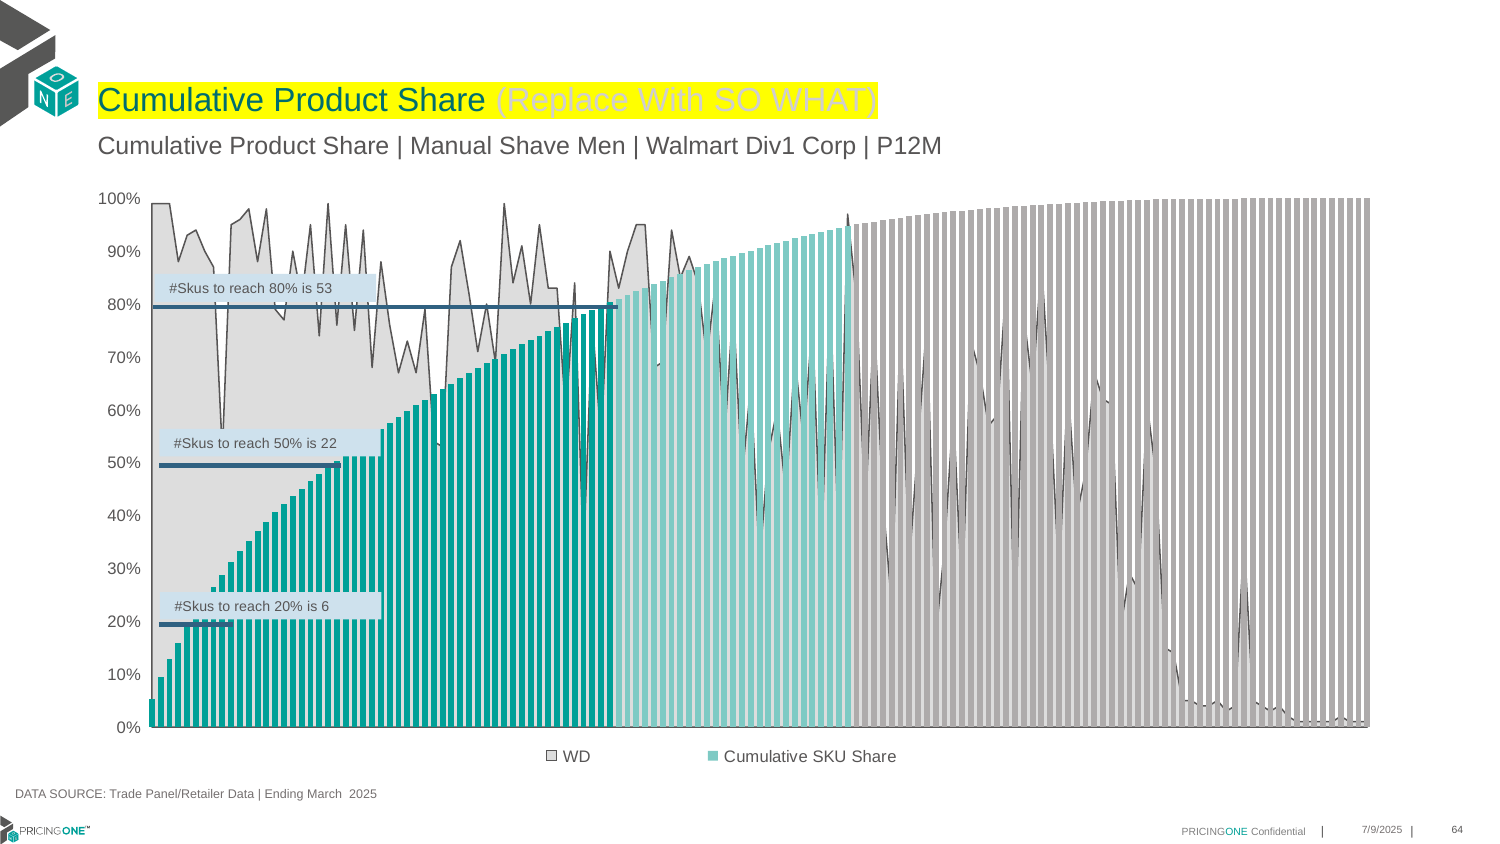

# Cumulative Product Share (Replace With SO WHAT)
Cumulative Product Share | Manual Shave Men | Walmart Div1 Corp | P12M

### Chart

| Category | WD | Cumulative SKU Share |
|---|---|---|
| Gillette | 0.99 | 0.05364896377722256 |
| Harry's | 0.99 | 0.09473422566836251 |
| Gillette | 0.99 | 0.12766184673401992 |
| Gillette | 0.88 | 0.1588765927617051 |
| Gillette | 0.93 | 0.1891103877821314 |
| Gillette | 0.94 | 0.21708926680348797 |
| Harry's | 0.9 | 0.24176312728542615 |
| Gillette | 0.87 | 0.2651348035971365 |
| Gillette | 0.52 | 0.288306211017896 |
| Gillette | 0.95 | 0.31118643724610373 |
| Gillette | 0.96 | 0.332128965950972 |
| Gillette | 0.98 | 0.35170856652217475 |
| Gillette | 0.88 | 0.3706724362570943 |
| Equate | 0.98 | 0.38832379418432406 |
| Gillette | 0.79 | 0.40569627680814674 |
| Gillette | 0.77 | 0.42220179063196583 |
| Gillette | 0.9 | 0.436844024106044 |
| Gillette | 0.81 | 0.4507543044574723 |
| Gillette | 0.95 | 0.4646180958943539 |
| Harry's | 0.74 | 0.47776177462674607 |
| Bic | 0.99 | 0.4908394728471283 |
| Gillette | 0.76 | 0.5038513069232466 |
| Gillette | 0.95 | 0.5166593519840962 |
| Harry's | 0.75 | 0.5290945838785404 |
| Schick | 0.94 | 0.5410504388431346 |
| Gillette | 0.68 | 0.552848324592467 |
| Harry's | 0.88 | 0.5645017979689523 |
| Gillette | 0.76 | 0.5758776469953004 |
| Gillette | 0.67 | 0.5869227207035035 |
| Gillette | 0.73 | 0.5977270004531942 |
| Gillette | 0.67 | 0.6082759693680527 |
| Schick | 0.79 | 0.6187561067611231 |
| Gillette | 0.54 | 0.629161885164468 |
| Gillette | 0.53 | 0.6395634452370187 |
| Schick | 0.87 | 0.6495507070416974 |
| Bic | 0.92 | 0.6593558824157455 |
| Gillette | 0.82 | 0.6689937209709748 |
| Gillette | 0.71 | 0.6784216612042676 |
| Bic | 0.8 | 0.6878456449341949 |
| Gillette | 0.69 | 0.6969493264431215 |
| Equate | 0.99 | 0.7060156539055662 |
| Gillette | 0.84 | 0.7148310052317192 |
| Gillette | 0.91 | 0.7235532041771597 |
| Harry's | 0.8 | 0.7319437841382964 |
| Schick | 0.95 | 0.740325840162035 |
| Schick | 0.83 | 0.7486202130891254 |
| Equate | 0.83 | 0.7568816539440839 |
| Bic | 0.59 | 0.764838764051187 |
| Dollar Shav | 0.84 | 0.7727227370298981 |
| Gillette | 0.32 | 0.7804800146250982 |
| Bic | 0.77 | 0.7882046510675313 |
| Gillette | 0.54 | 0.7957817622999106 |
| Equate | 0.9 | 0.8032547825834487 |
| Dollar Shav | 0.83 | 0.8103372145273725 |
| Bic | 0.9 | 0.8173603861966207 |
| Bic | 0.95 | 0.8242511313708648 |
| Equate | 0.95 | 0.8311354763190762 |
| Schick | 0.68 | 0.8378085265323987 |
| Gillette | 0.69 | 0.8443193310157919 |
| Equate | 0.94 | 0.8508279826958832 |
| Bic | 0.85 | 0.8572409800887221 |
| Bic | 0.89 | 0.8634985683567121 |
| Bic | 0.84 | 0.8693759831983592 |
| Gillette | 0.7 | 0.875247986939815 |
| Comfort 3 | 0.84 | 0.8810965716723783 |
| Van Der Hag | 0.54 | 0.8863169160359582 |
| Van Der Hag | 0.8 | 0.8914499554980646 |
| Dollar Shav | 0.47 | 0.8964299131902431 |
| Comfort 3 | 0.65 | 0.9012191441466469 |
| Schick | 0.31 | 0.9059767812599984 |
| Gillette | 0.52 | 0.9107009626463607 |
| Gillette | 0.6 | 0.9153563997867443 |
| Gillette | 0.44 | 0.9198917454132052 |
| Equate | 0.7 | 0.9243567176452427 |
| Equate | 0.54 | 0.928480005082943 |
| Bic | 0.77 | 0.9322502909630029 |
| Gillette | 0.31 | 0.9359782480754374 |
| Bic | 0.83 | 0.9396706257495173 |
| Gillette | 0.33 | 0.9433068268941919 |
| Equate | 0.97 | 0.9468874333481915 |
| Bic | 0.81 | 0.9504220745425016 |
| Gillette | 0.4 | 0.9533370283971628 |
| Gillette | 0.78 | 0.9560813289522428 |
| Gillette | 0.43 | 0.9587786751217919 |
| Gillette | 0.23 | 0.9610879930421398 |
| Bic | 0.77 | 0.9633153298853958 |
| Harry's | 0.31 | 0.9655338809638252 |
| Gillette | 0.54 | 0.967721390945996 |
| Gillette | 0.77 | 0.9698131593651046 |
| Gillette | 0.17 | 0.9716696031097651 |
| Gillette | 0.34 | 0.9733415457930645 |
| Gillette | 0.6 | 0.9749965860612503 |
| Gillette | 0.24 | 0.9765312729880846 |
| Bic | 0.73 | 0.9780282276732625 |
| Equate | 0.67 | 0.9794804680520208 |
| Harry's | 0.57 | 0.9808669606542614 |
| Gillette | 0.59 | 0.9822527550500256 |
| Schick | 0.84 | 0.9834894532711642 |
| Harry's | 0.14 | 0.9846416394167345 |
| Bic | 0.78 | 0.9857145500353088 |
| Schick | 0.64 | 0.9867844932763589 |
| Schick | 0.88 | 0.9878425088234388 |
| Gillette | 0.61 | 0.9888989534059471 |
| Gillette | 0.28 | 0.9899338699554363 |
| Gillette | 0.65 | 0.9909541823527963 |
| Gillette | 0.4 | 0.9919580287140903 |
| Bic | 0.48 | 0.9928031494697732 |
| Bic | 0.67 | 0.9936300877651358 |
| Dollar Shav | 0.62 | 0.9944179555897624 |
| Bic | 0.61 | 0.9950729314484007 |
| Gillette | 0.19 | 0.9956792946811269 |
| Gillette | 0.29 | 0.9962539477030548 |
| Gillette | 0.26 | 0.9968186803746318 |
| Harry's | 0.61 | 0.9973437025528696 |
| Harry's | 0.48 | 0.9978212175987828 |
| Gillette | 0.15 | 0.9982517491672286 |
| Gillette | 0.14 | 0.998594132168042 |
| Gillette | 0.05 | 0.9988002776301683 |
| Schick | 0.05 | 0.9989456209449838 |
| Schick | 0.04 | 0.9990730145349713 |
| Schick | 0.04 | 0.9991958697828629 |
| Gillette | 0.05 | 0.9993024335463075 |
| Bic | 0.03 | 0.9994084736548949 |
| Schick | 0.04 | 0.999510179064942 |
| Gillette | 0.36 | 0.9995832580094609 |
| Cremo | 0.05 | 0.9996520022554395 |
| Bic | 0.04 | 0.9997191173529734 |
| Bic | 0.03 | 0.9997626097980593 |
| Cremo | 0.04 | 0.9997975783057471 |
| Bic | 0.02 | 0.9998306849294981 |
| Harry's | 0.01 | 0.999845900012294 |
| Comfort 3 | 0.01 | 0.9998606205321693 |
| Schick | 0.01 | 0.9998735955358538 |
| Bic | 0.01 | 0.9999056257579538 |
| Harry's | 0.01 | 0.9999146442582727 |
| Bic | 0.02 | 0.9999224118053215 |
| Schick | 0.01 | 0.9999355322686886 |
| Dollar Shav | 0.01 | 0.9999515910176434 |
| Dollar Shav | 0.01 | 0.9999626168615816 |
#Skus to reach 80% is 53
#Skus to reach 50% is 22
#Skus to reach 20% is 6
DATA SOURCE: Trade Panel/Retailer Data | Ending March  2025

7/9/2025
64